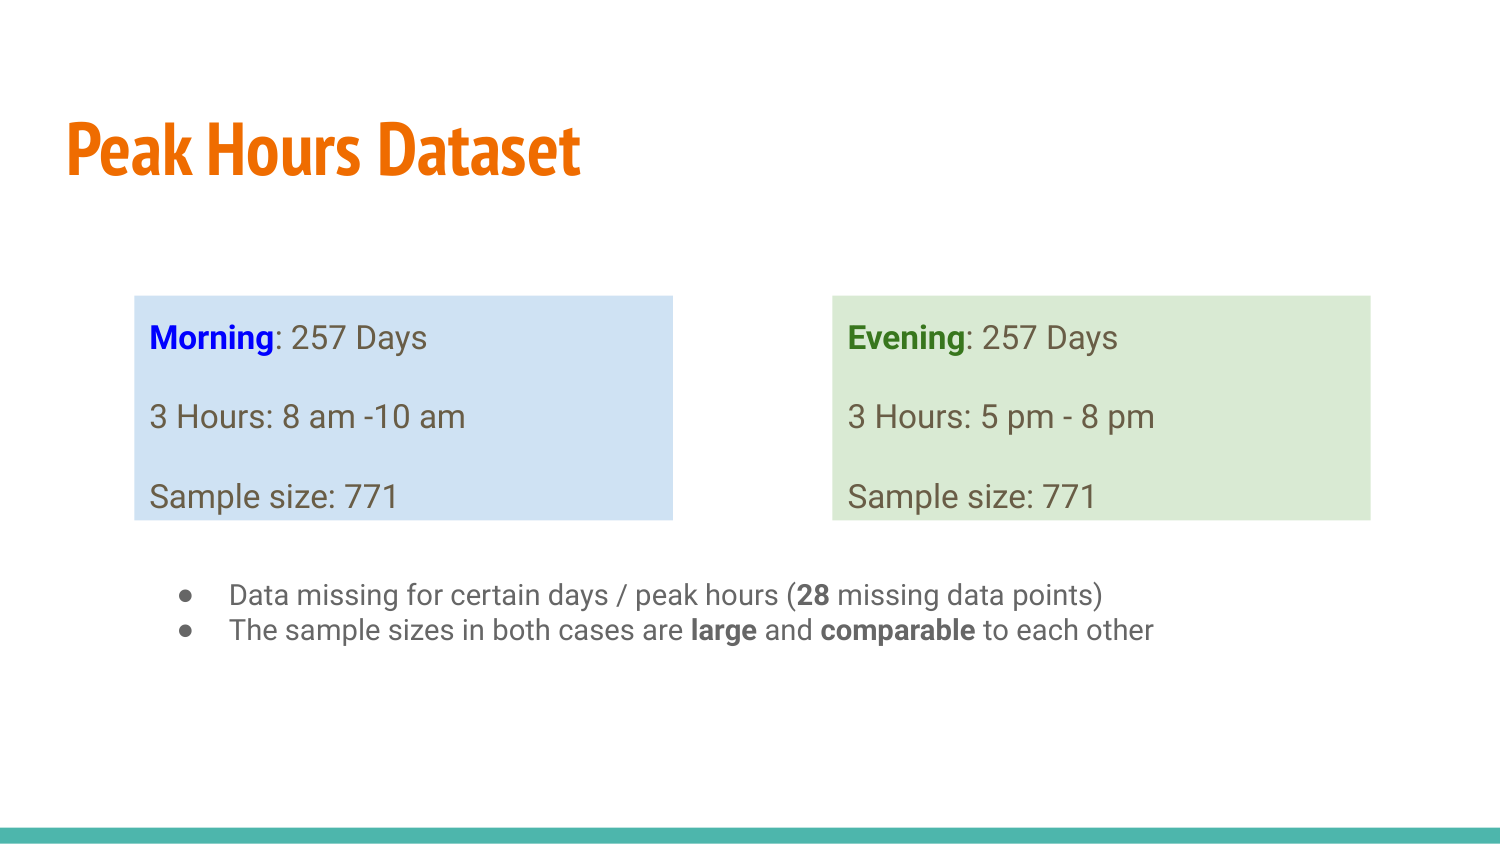

# Peak Hours Dataset
Morning: 257 Days
3 Hours: 8 am -10 am
Sample size: 771
Evening: 257 Days
3 Hours: 5 pm - 8 pm
Sample size: 771

Data missing for certain days / peak hours (28 missing data points)
The sample sizes in both cases are large and comparable to each other